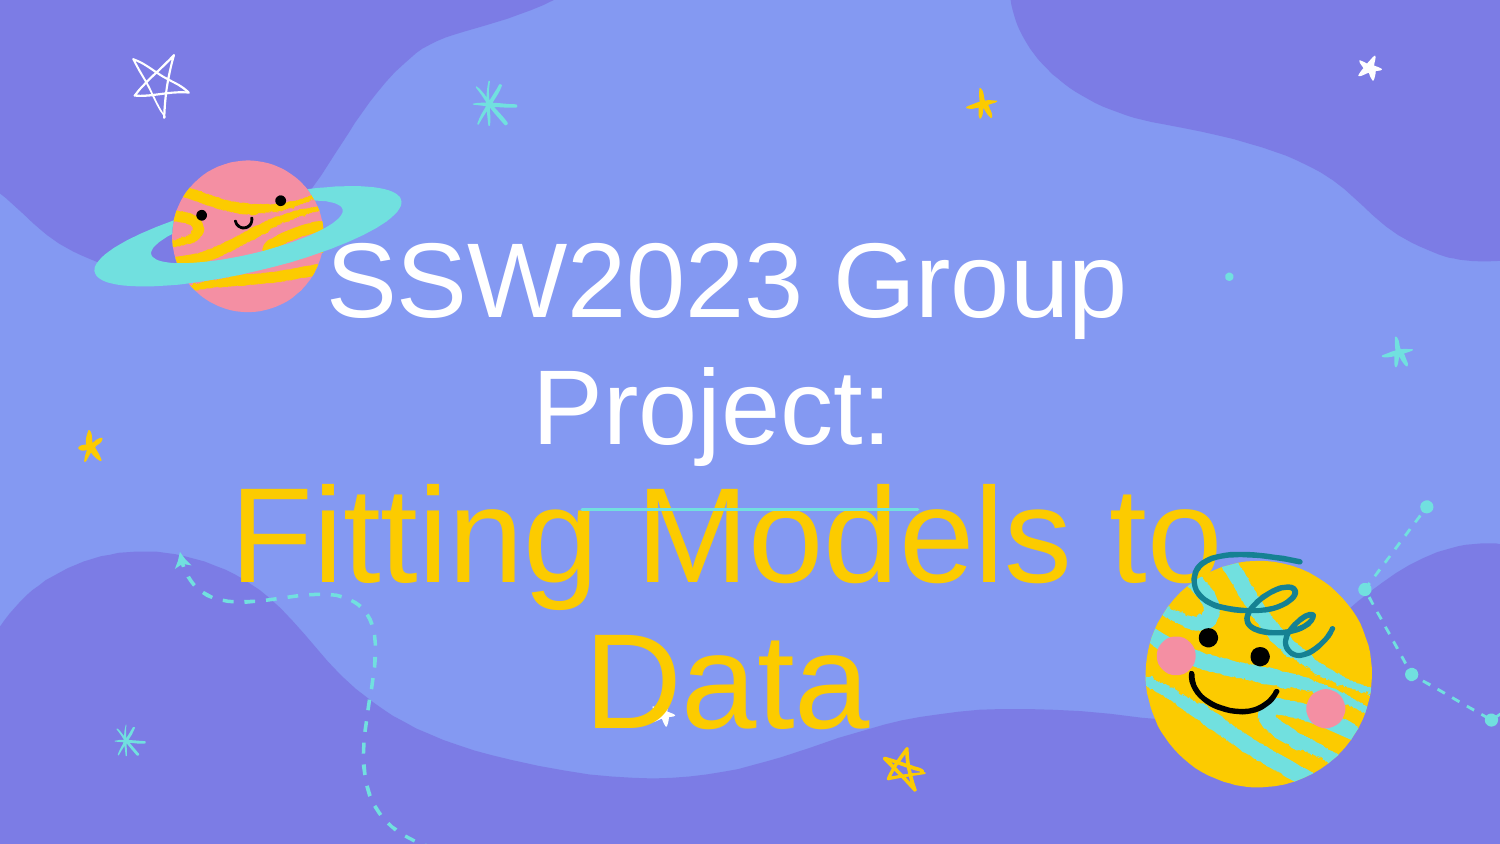

# SSW2023 Group Project:
Fitting Models to Data